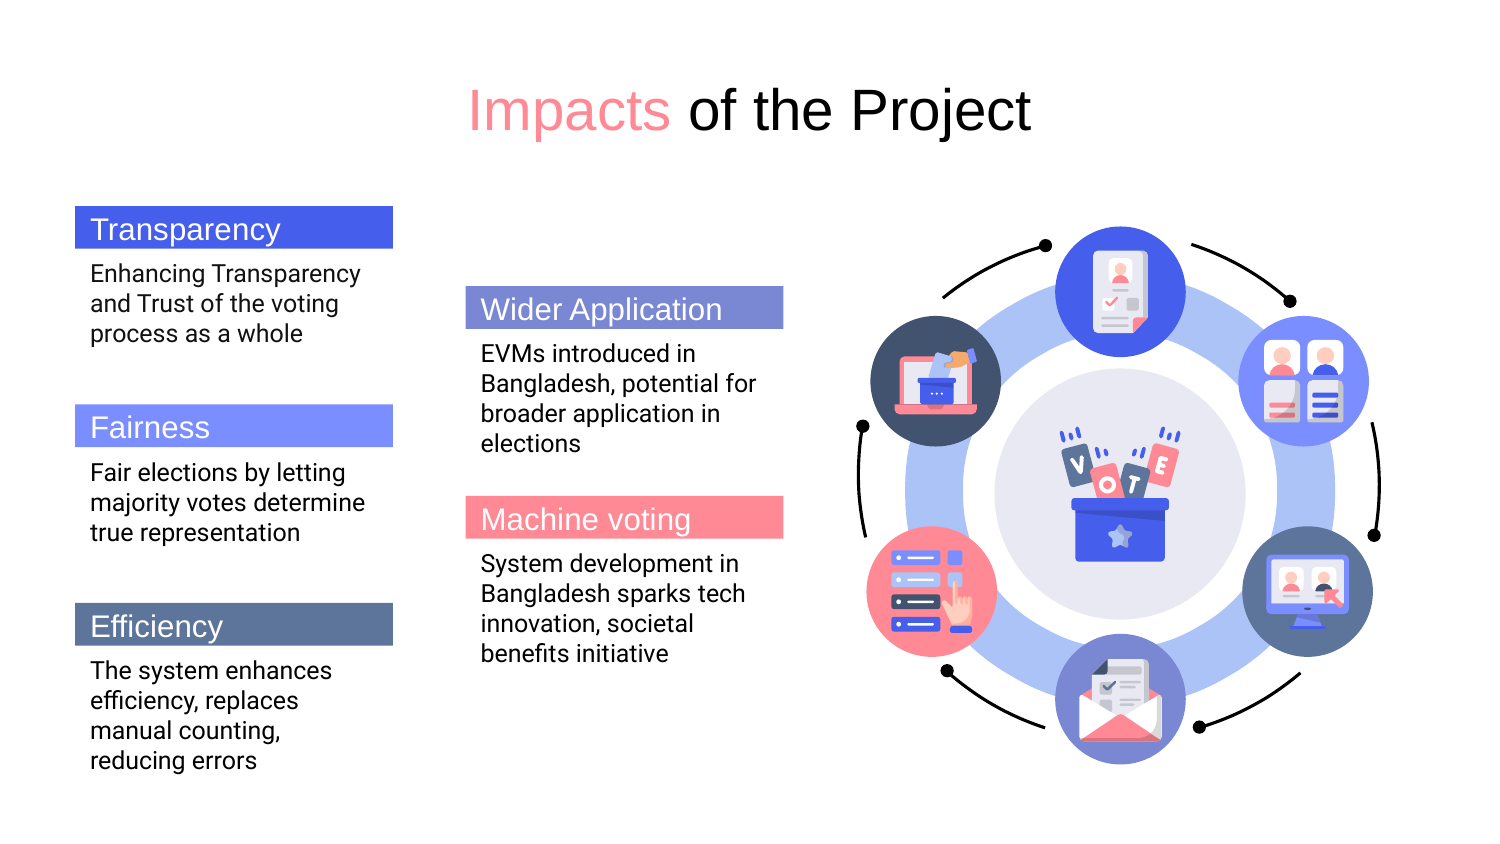

# Impacts of the Project
Transparency

Enhancing Transparency and Trust of the voting process as a whole

Wider Application
EVMs introduced in Bangladesh, potential for broader application in elections

Fairness
Fair elections by letting majority votes determine true representation

Machine voting
System development in Bangladesh sparks tech innovation, societal benefits initiative

Efficiency
The system enhances efficiency, replaces manual counting, reducing errors